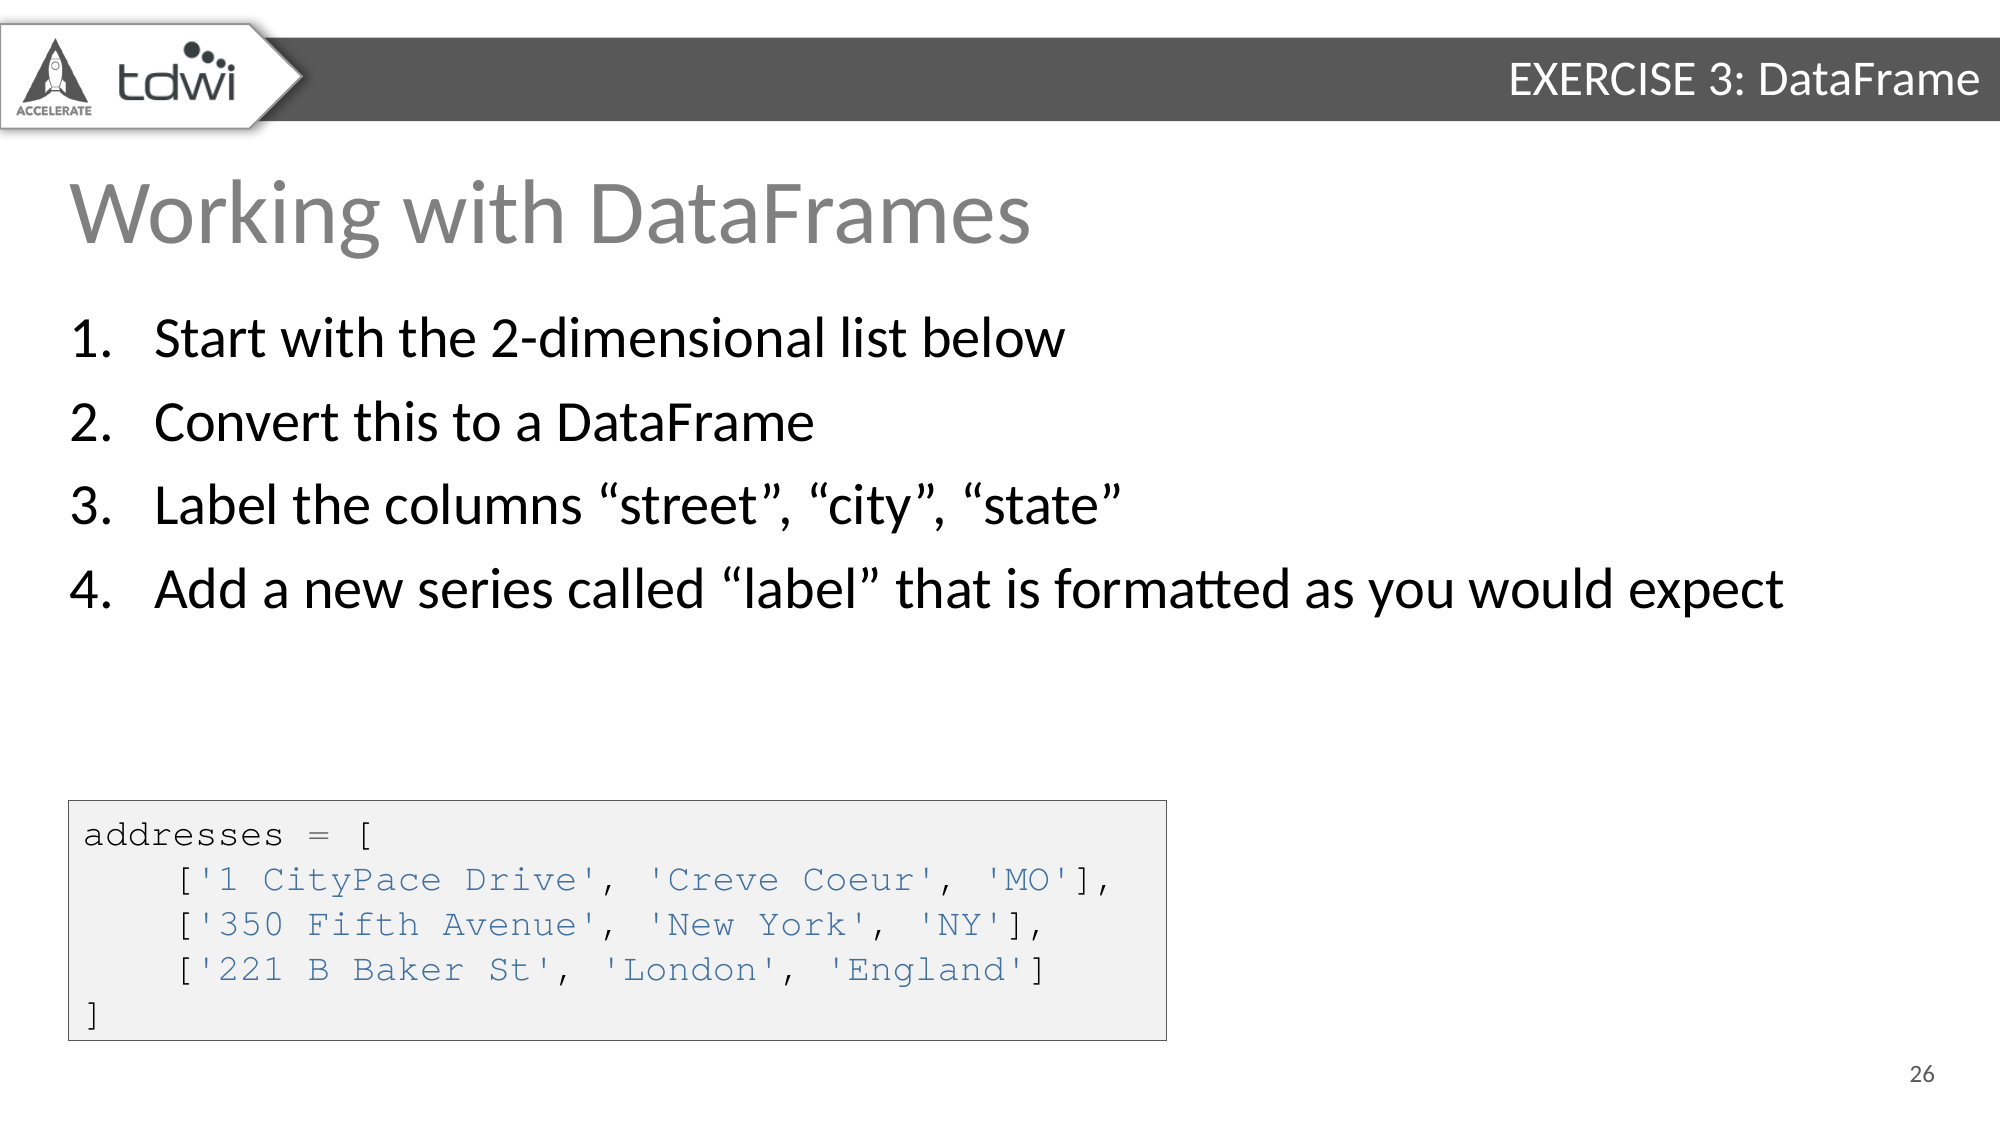

EXERCISE 3: DataFrame
# Working with DataFrames
Start with the 2-dimensional list below
Convert this to a DataFrame
Label the columns “street”, “city”, “state”
Add a new series called “label” that is formatted as you would expect
addresses = [
    ['1 CityPace Drive', 'Creve Coeur', 'MO'],
    ['350 Fifth Avenue', 'New York', 'NY'],
    ['221 B Baker St', 'London', 'England']
]
26